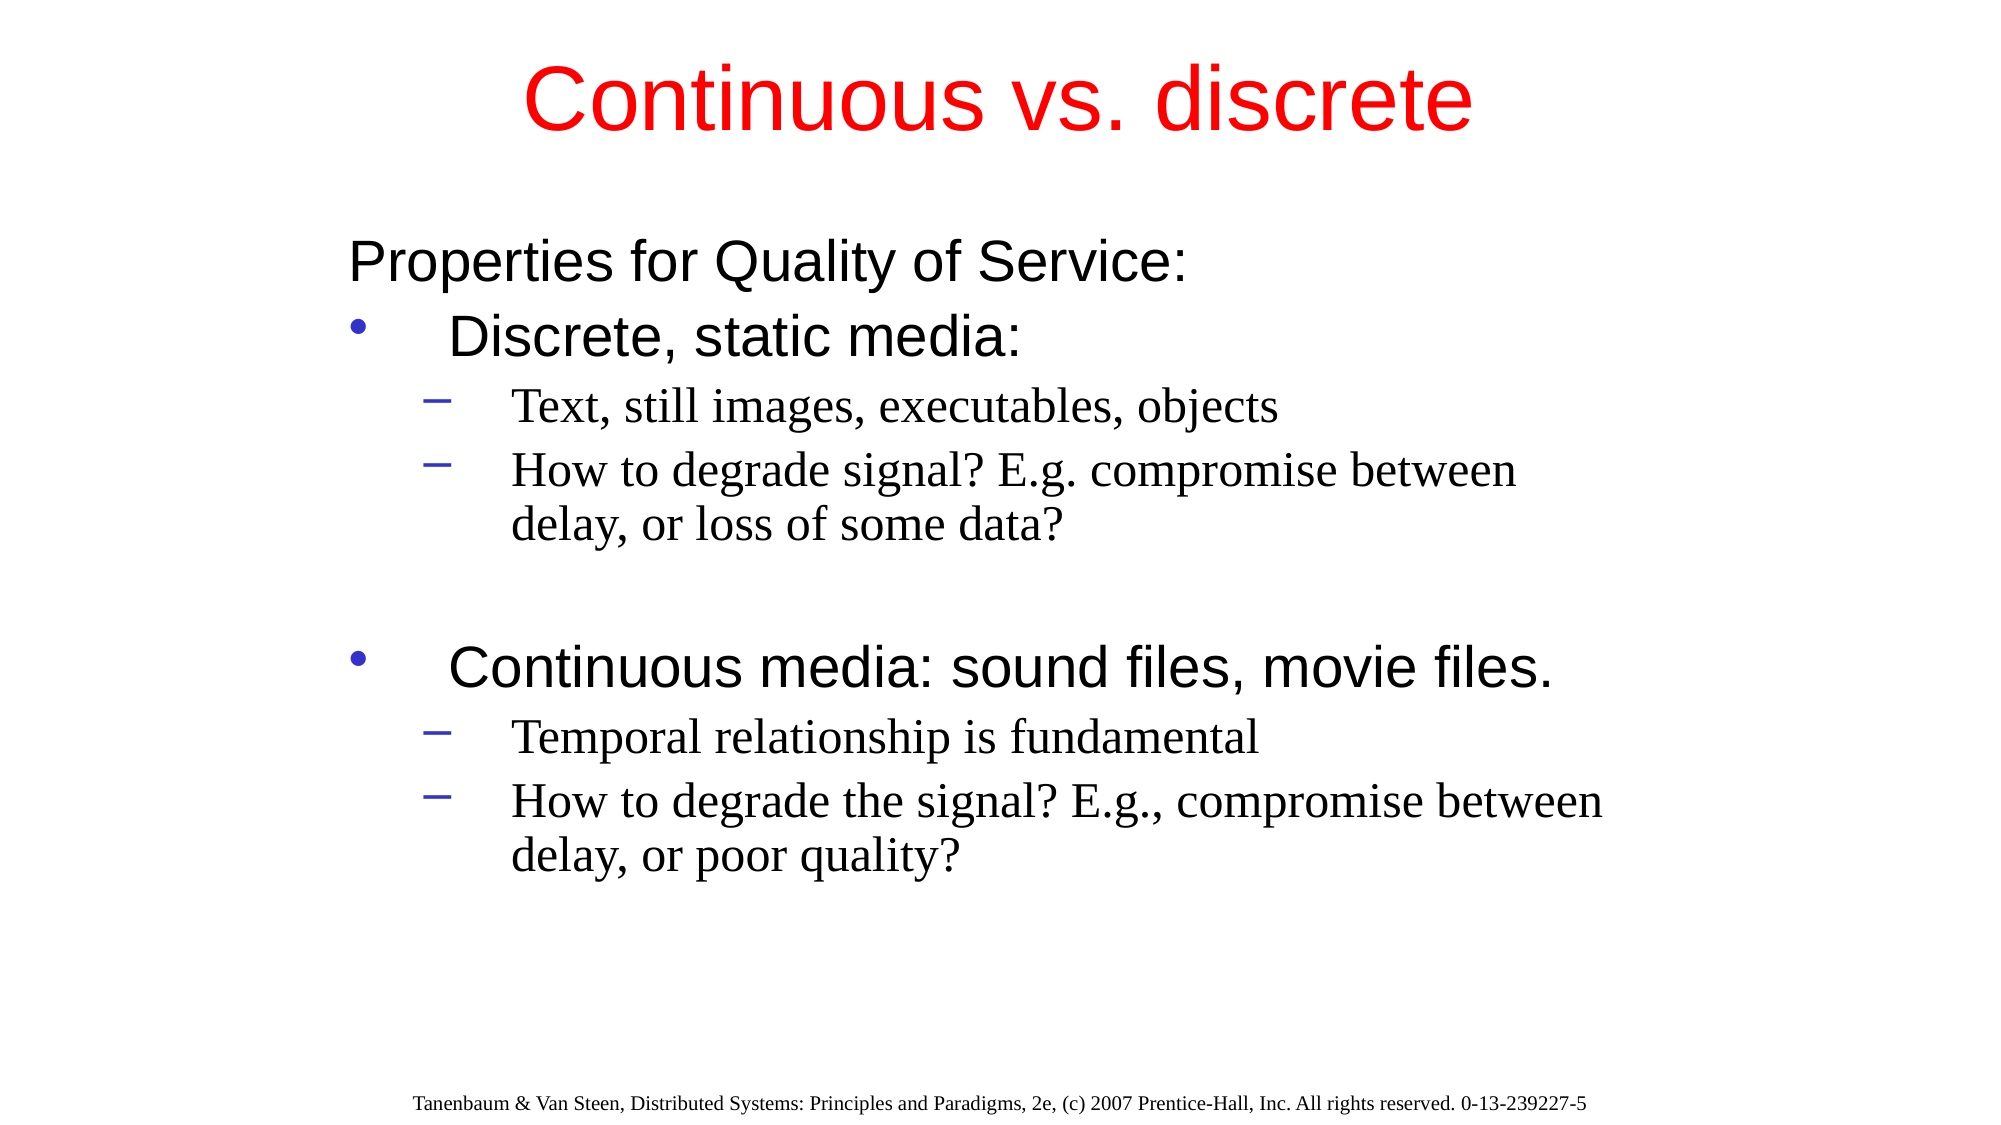

# Continuous vs. discrete
Properties for Quality of Service:
Discrete, static media:
Text, still images, executables, objects
How to degrade signal? E.g. compromise between delay, or loss of some data?

Continuous media: sound files, movie files.
Temporal relationship is fundamental
How to degrade the signal? E.g., compromise between delay, or poor quality?

Tanenbaum & Van Steen, Distributed Systems: Principles and Paradigms, 2e, (c) 2007 Prentice-Hall, Inc. All rights reserved. 0-13-239227-5